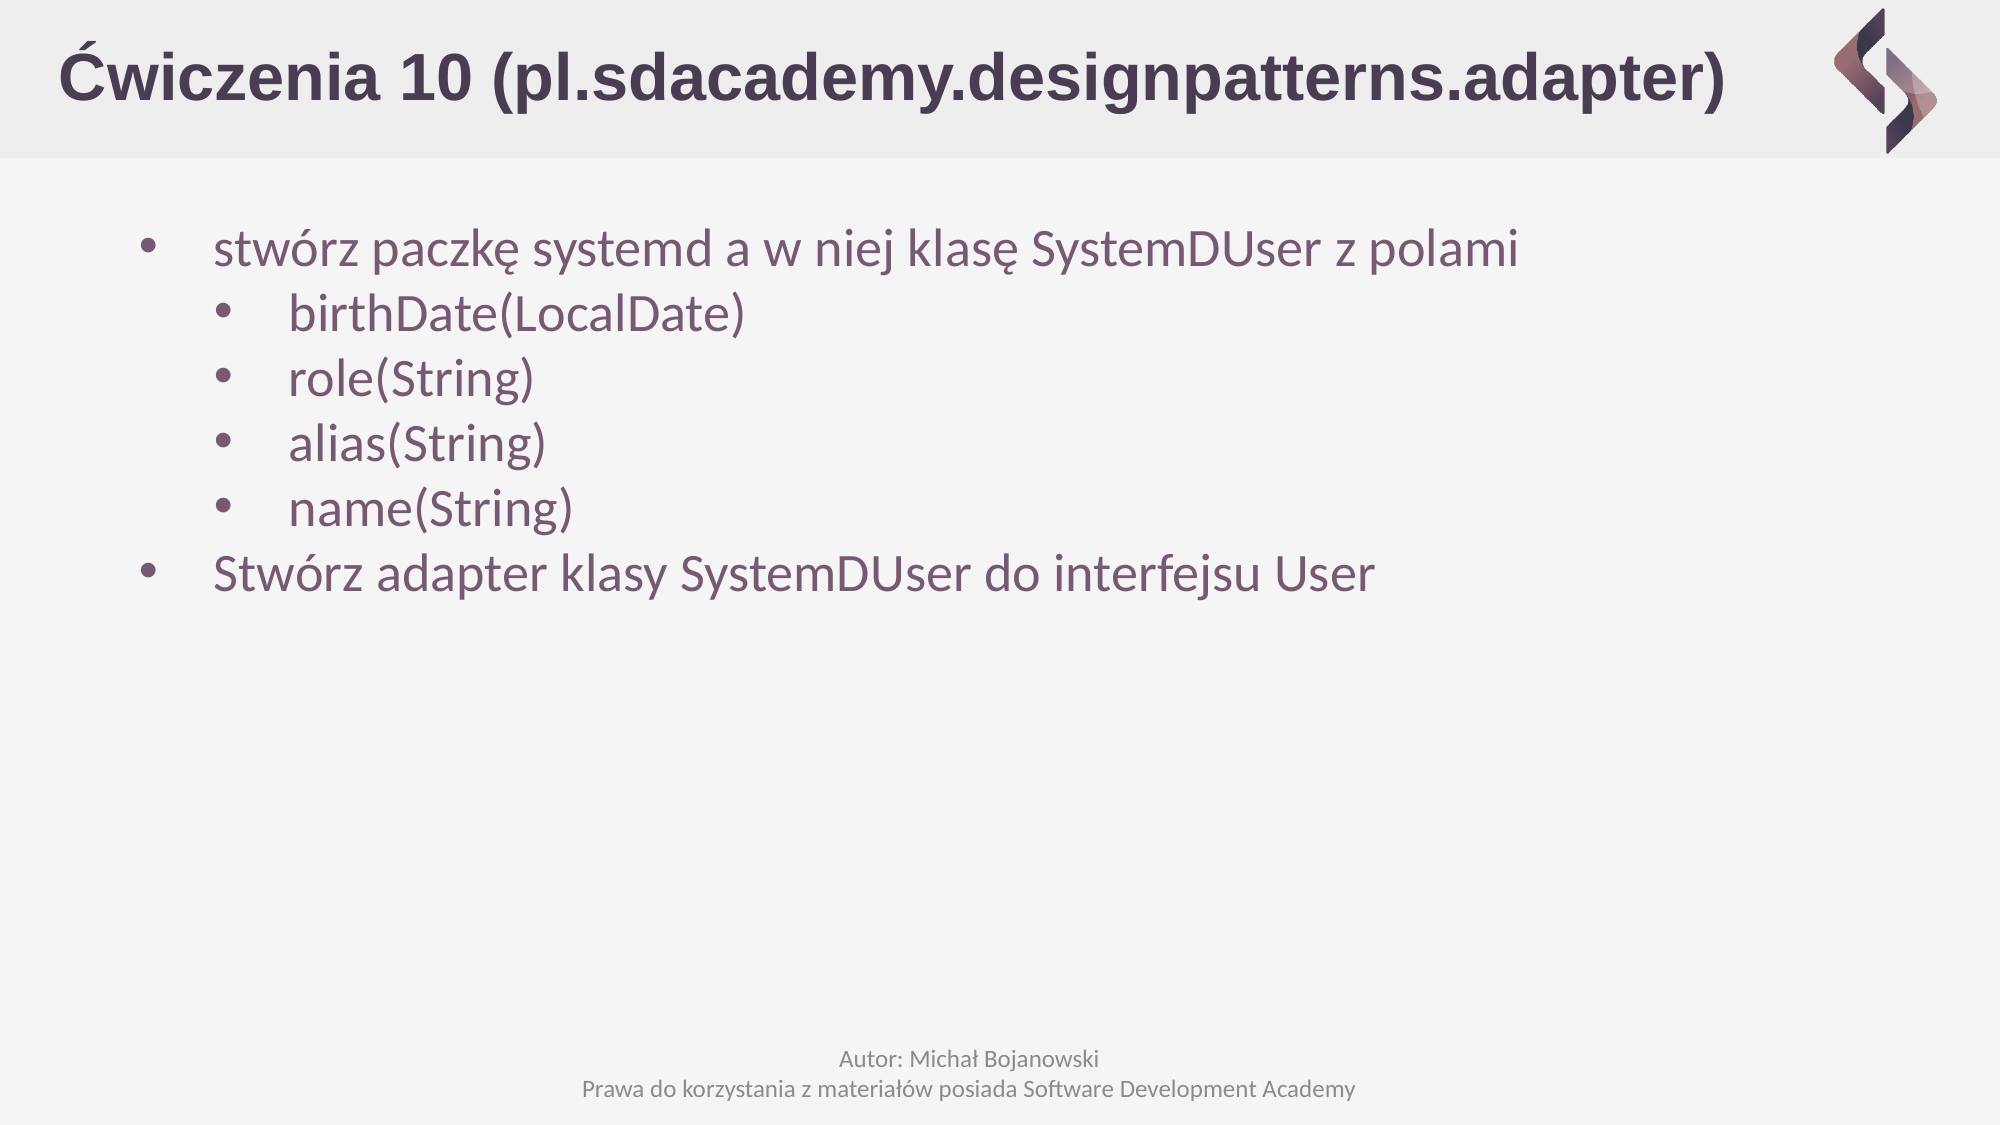

# Ćwiczenia 10 (pl.sdacademy.designpatterns.adapter)
stwórz paczkę systemd a w niej klasę SystemDUser z polami
birthDate(LocalDate)
role(String)
alias(String)
name(String)
Stwórz adapter klasy SystemDUser do interfejsu User

Autor: Michał Bojanowski
Prawa do korzystania z materiałów posiada Software Development Academy